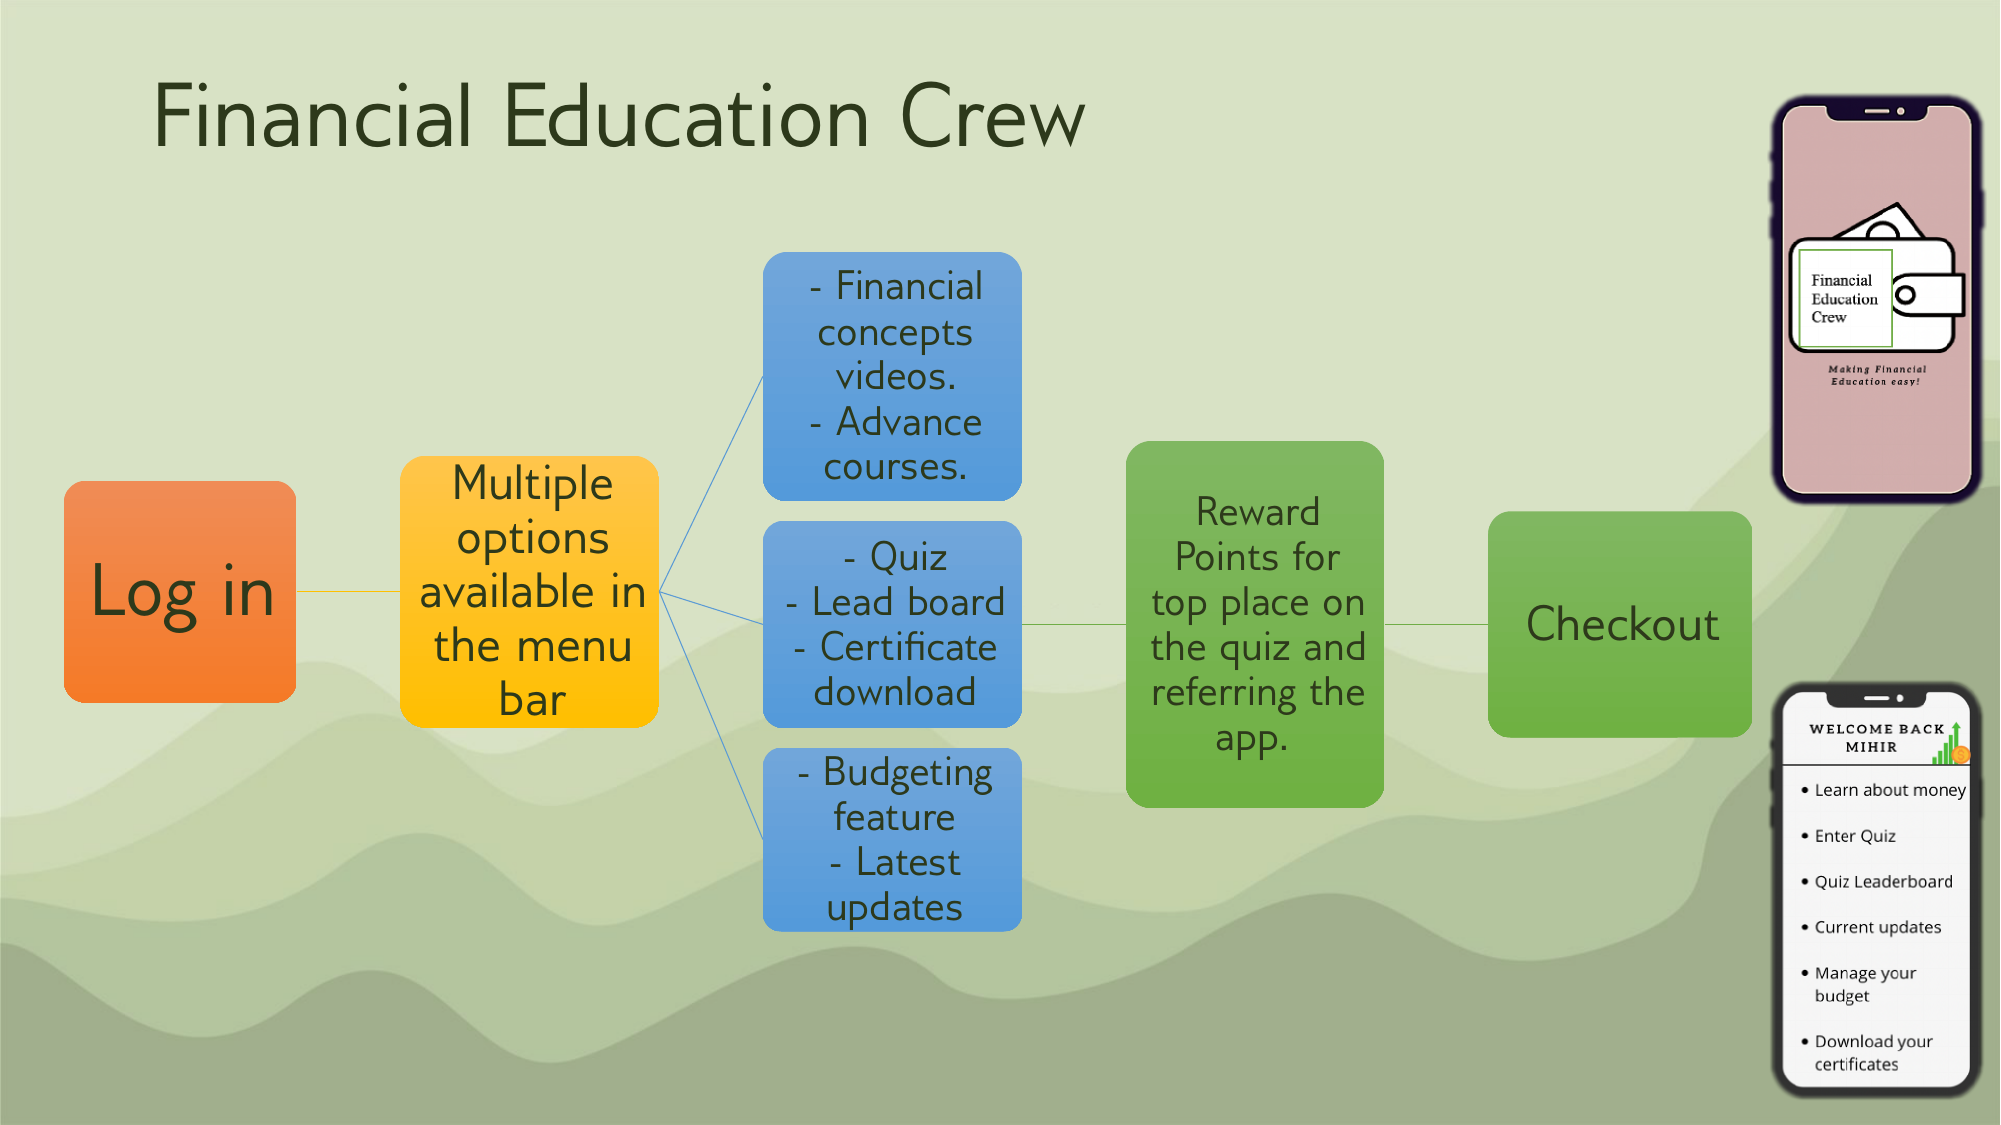

Log in

Multiple options available in the menu bar

- Financial concepts videos.
- Advance courses.

- Quiz
- Lead board
- Certificate download

Reward Points for top place on the quiz and referring the app.

Checkout

- Budgeting feature
- Latest updates
Financial Education Crew